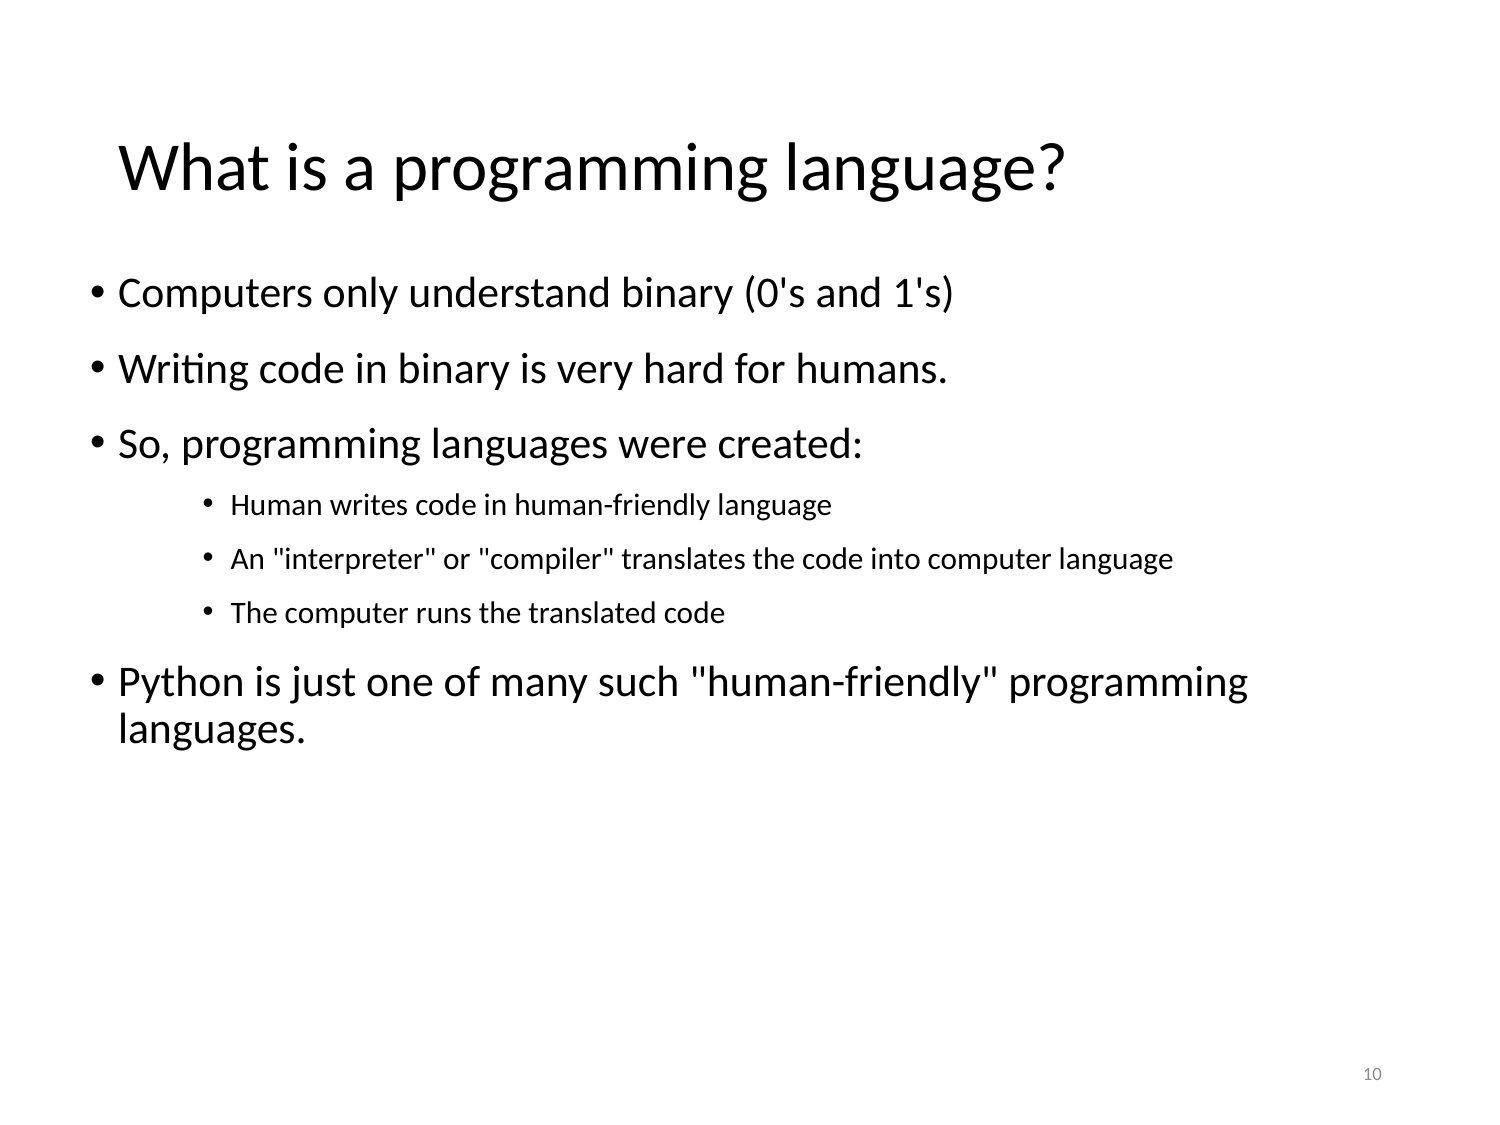

# What is a programming language?
Computers only understand binary (0's and 1's)
Writing code in binary is very hard for humans.
So, programming languages were created:
Human writes code in human-friendly language
An "interpreter" or "compiler" translates the code into computer language
The computer runs the translated code
Python is just one of many such "human-friendly" programming languages.
10